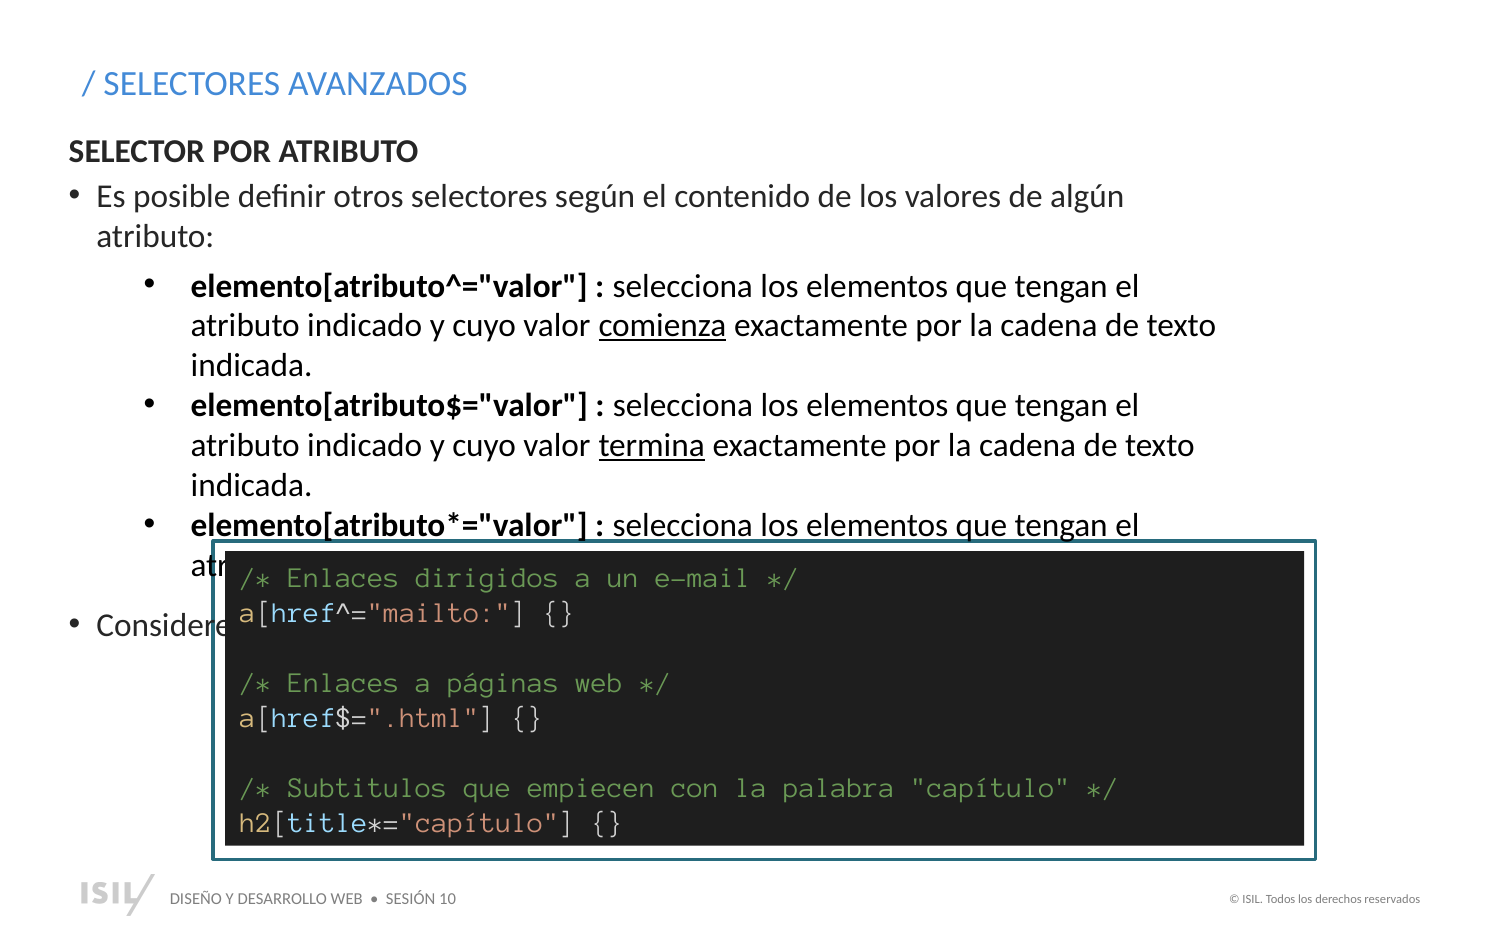

/ SELECTORES AVANZADOS
SELECTOR POR ATRIBUTO

Es posible definir otros selectores según el contenido de los valores de algún atributo:

elemento[atributo^="valor"] : selecciona los elementos que tengan el atributo indicado y cuyo valor comienza exactamente por la cadena de texto indicada.
elemento[atributo$="valor"] : selecciona los elementos que tengan el atributo indicado y cuyo valor termina exactamente por la cadena de texto indicada.
elemento[atributo*="valor"] : selecciona los elementos que tengan el atributo y cuyo valor contiene la cadena de texto indicada.

Consideremos el siguiente código CSS:
V
/* Enlaces dirigidos a un e-mail */
a[href^="mailto:"] {}

/* Enlaces a páginas web */
a[href$=".html"] {}

/* Subtitulos que empiecen con la palabra "capítulo" */
h2[title*="capítulo"] {}